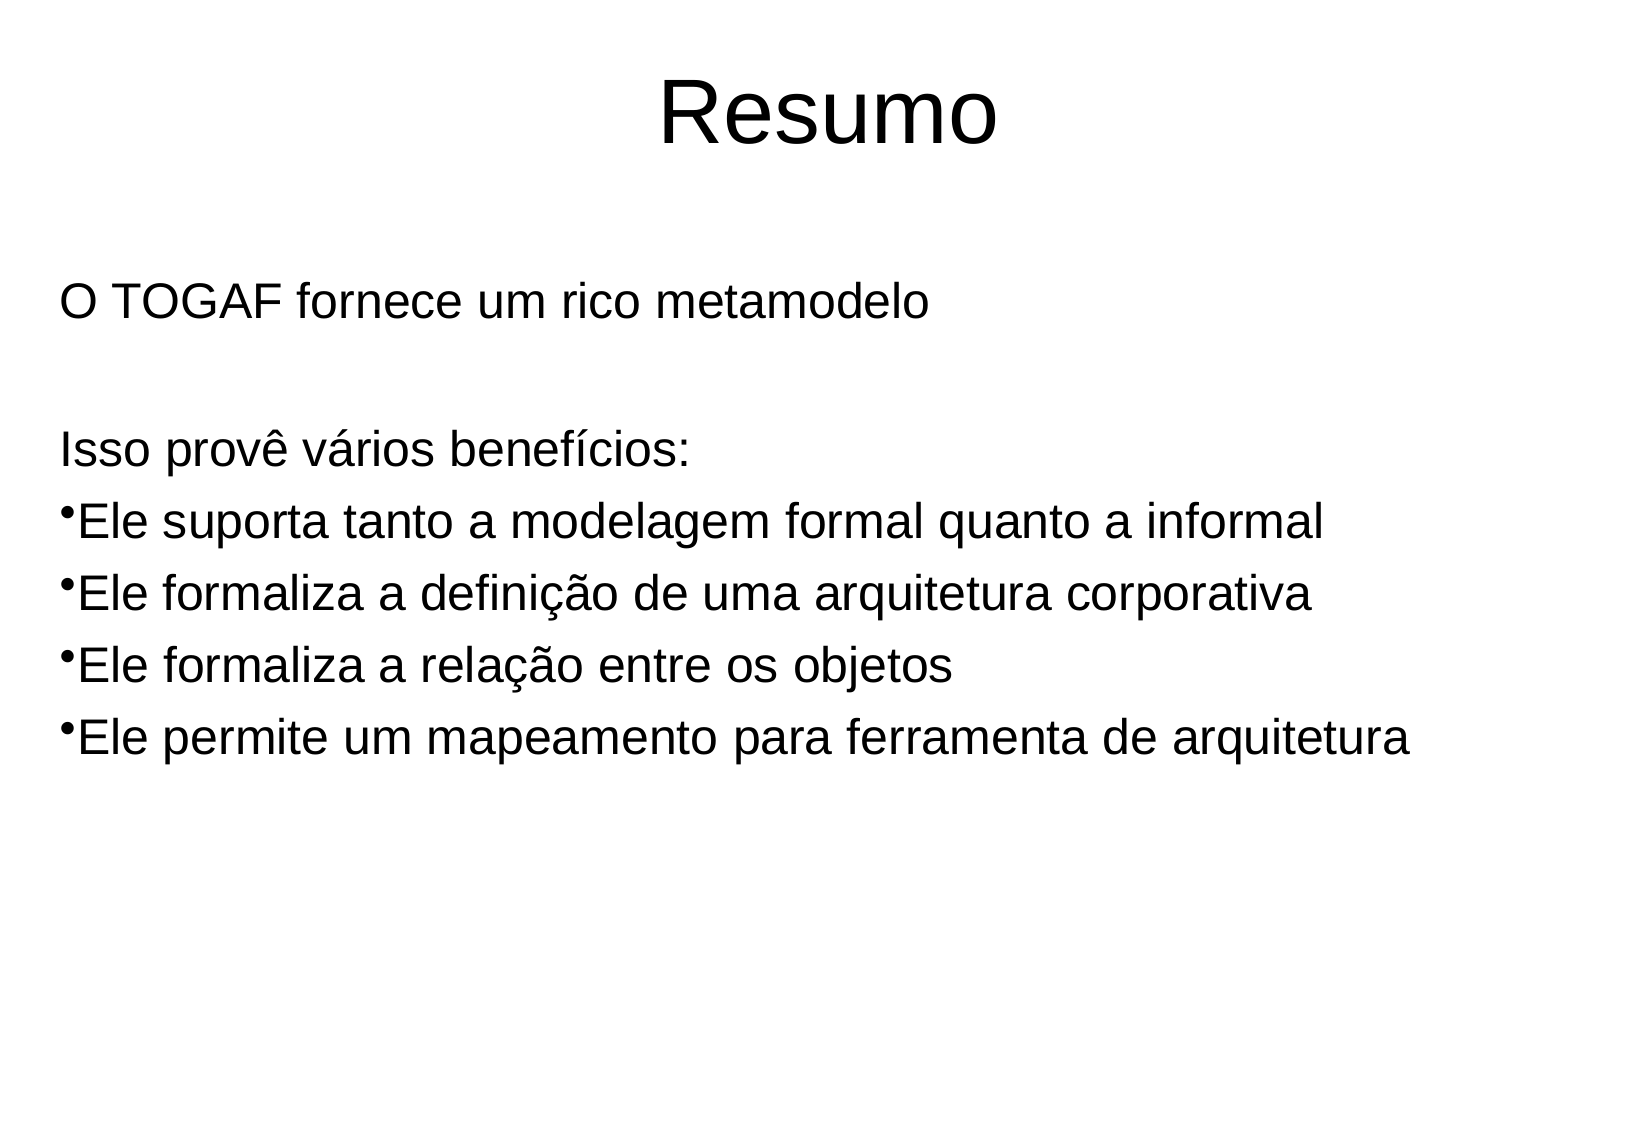

# Resumo
O TOGAF fornece um rico metamodelo

Isso provê vários benefícios:
Ele suporta tanto a modelagem formal quanto a informal
Ele formaliza a definição de uma arquitetura corporativa
Ele formaliza a relação entre os objetos
Ele permite um mapeamento para ferramenta de arquitetura